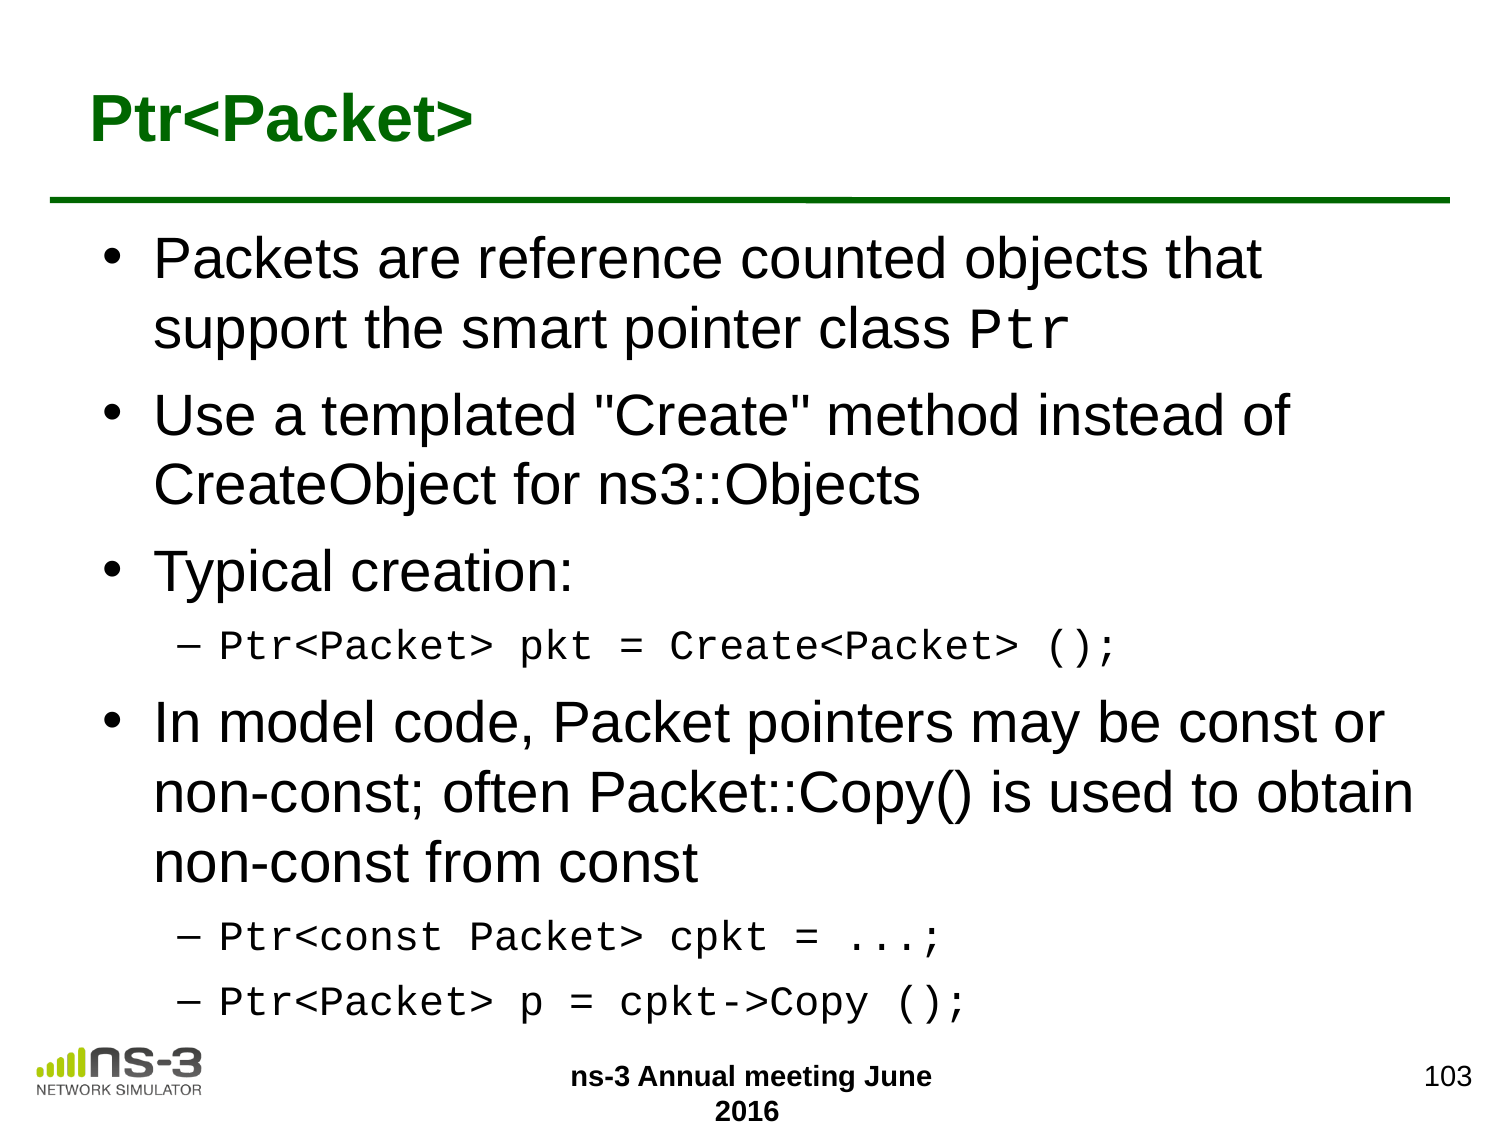

# Ptr<Packet>
Packets are reference counted objects that support the smart pointer class Ptr
Use a templated "Create" method instead of CreateObject for ns3::Objects
Typical creation:
Ptr<Packet> pkt = Create<Packet> ();
In model code, Packet pointers may be const or non-const; often Packet::Copy() is used to obtain non-const from const
Ptr<const Packet> cpkt = ...;
Ptr<Packet> p = cpkt->Copy ();

103
 ns-3 Annual meeting June 2016